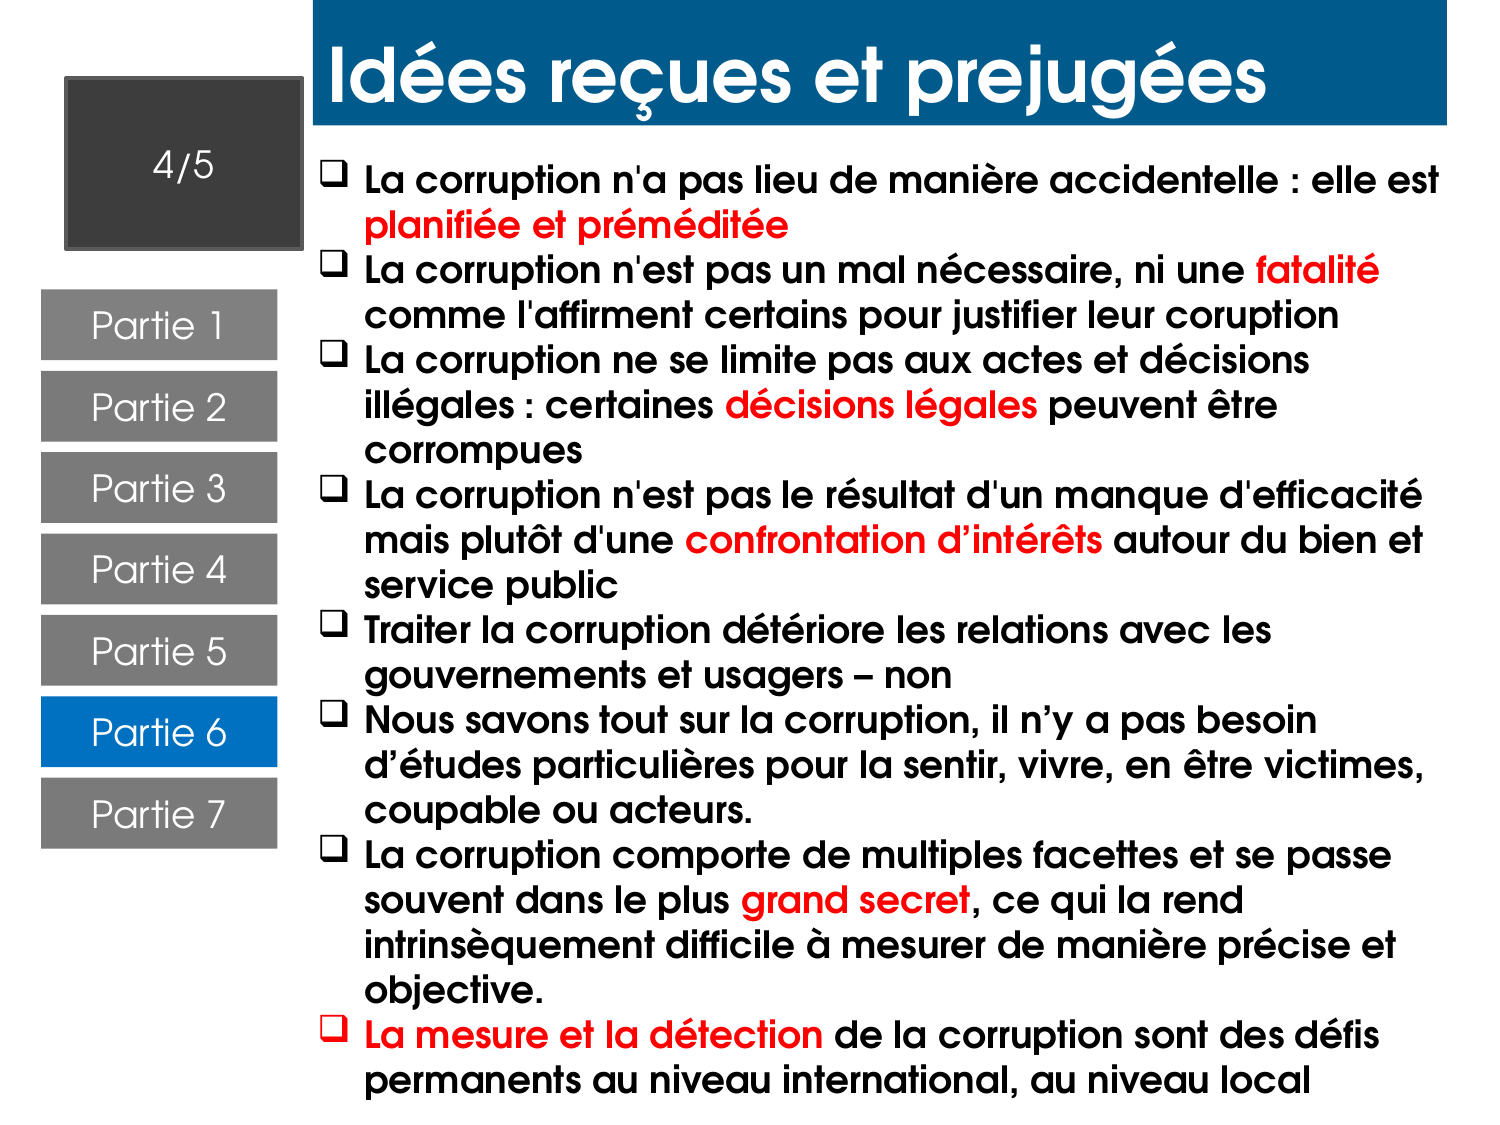

# Idées reçues et prejugées
4/5
La corruption n'a pas lieu de manière accidentelle : elle est planifiée et préméditée
La corruption n'est pas un mal nécessaire, ni une fatalité comme l'affirment certains pour justifier leur coruption
La corruption ne se limite pas aux actes et décisions illégales : certaines décisions légales peuvent être corrompues
La corruption n'est pas le résultat d'un manque d'efficacité mais plutôt d'une confrontation d’intérêts autour du bien et service public
Traiter la corruption détériore les relations avec les gouvernements et usagers – non
Nous savons tout sur la corruption, il n’y a pas besoin d’études particulières pour la sentir, vivre, en être victimes, coupable ou acteurs.
La corruption comporte de multiples facettes et se passe souvent dans le plus grand secret, ce qui la rend intrinsèquement difficile à mesurer de manière précise et objective.
La mesure et la détection de la corruption sont des défis permanents au niveau international, au niveau local
Partie 1
Partie 2
Partie 3
Partie 4
Partie 5
Partie 6
Partie 7